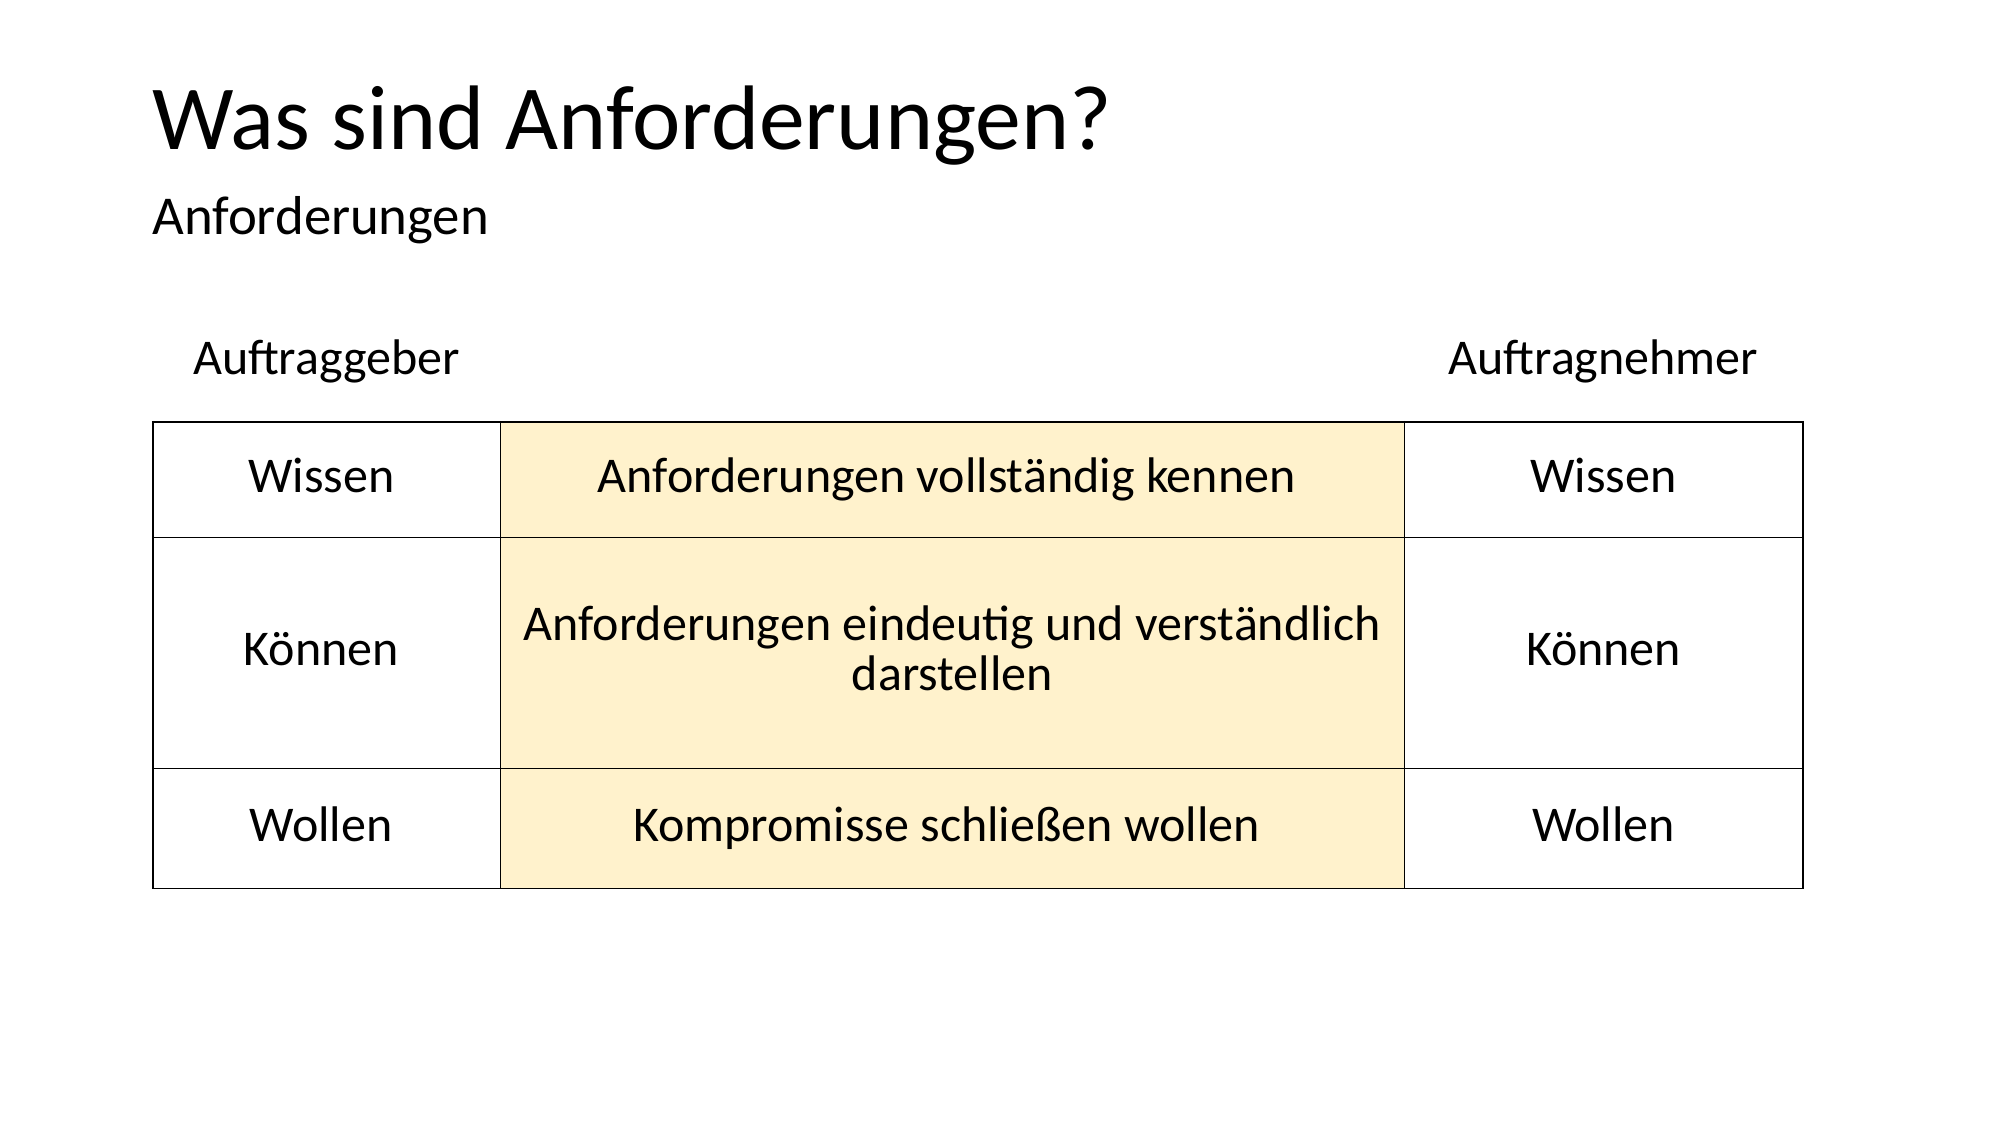

# Was sind Anforderungen?
Anforderungen
| Auftraggeber |  | Auftragnehmer |
| --- | --- | --- |
| Wissen | Anforderungen vollständig kennen | Wissen |
| Können | Anforderungen eindeutig und verständlich darstellen | Können |
| Wollen | Kompromisse schließen wollen | Wollen |